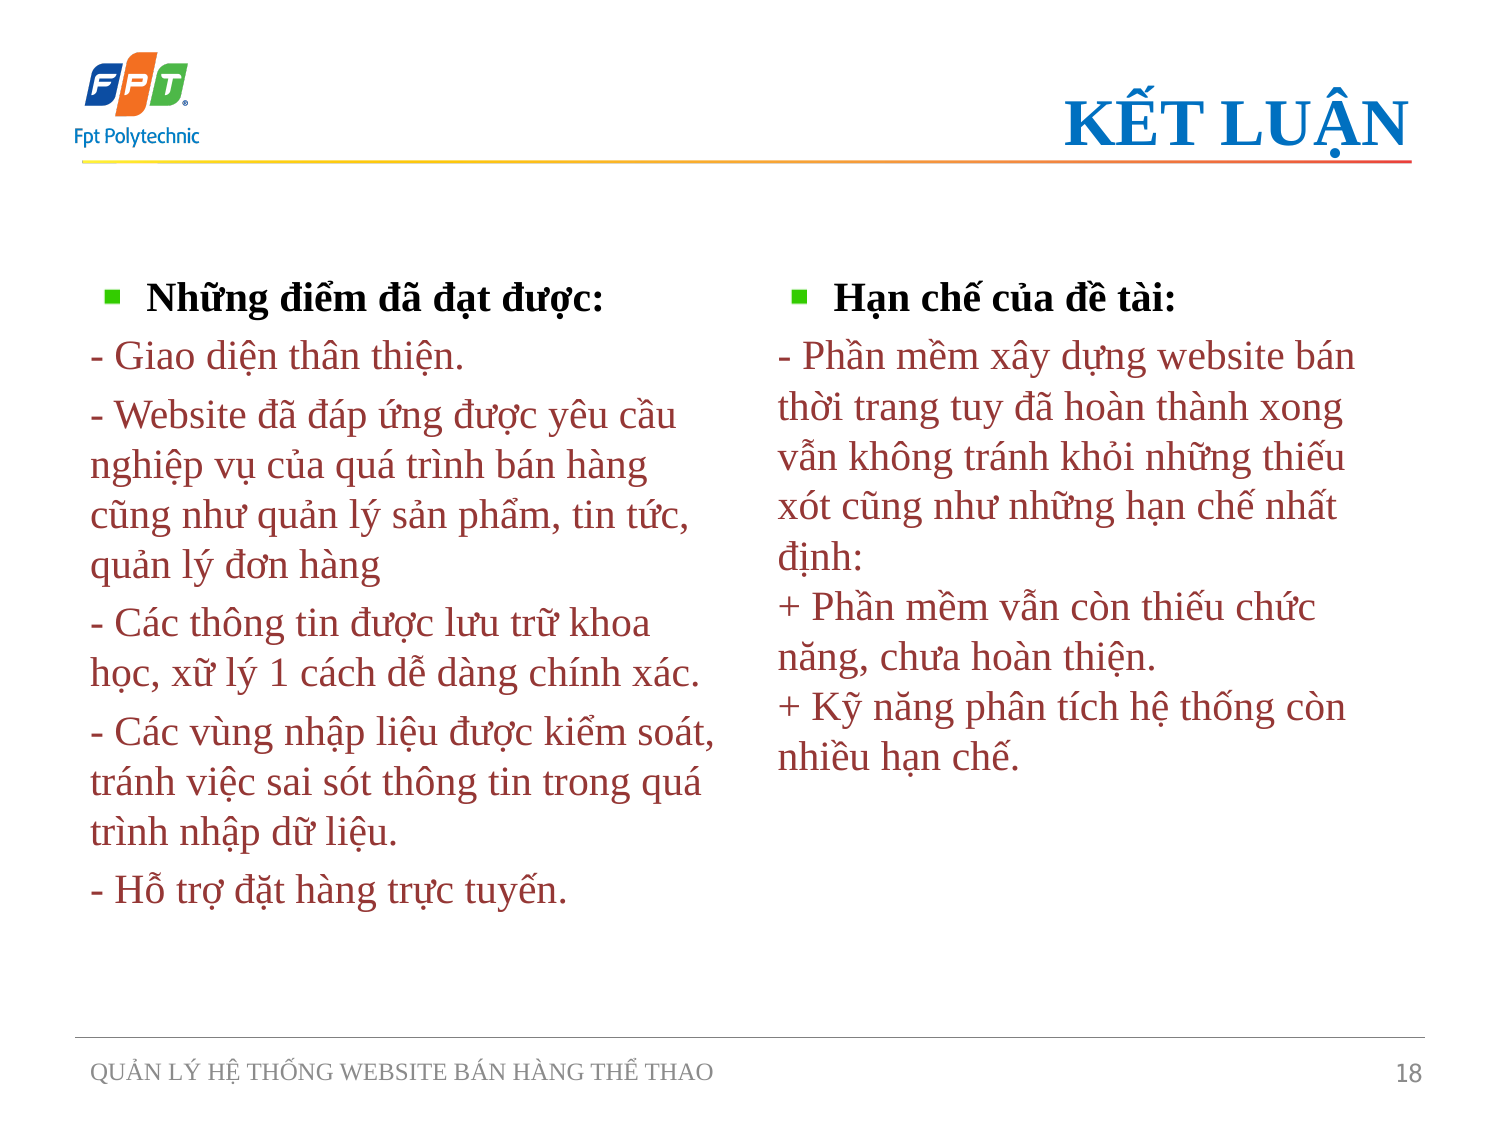

# KẾT LUẬN
Những điểm đã đạt được:
- Giao diện thân thiện.
- Website đã đáp ứng được yêu cầu nghiệp vụ của quá trình bán hàng cũng như quản lý sản phẩm, tin tức, quản lý đơn hàng
- Các thông tin được lưu trữ khoa học, xữ lý 1 cách dễ dàng chính xác.
- Các vùng nhập liệu được kiểm soát, tránh việc sai sót thông tin trong quá trình nhập dữ liệu.
- Hỗ trợ đặt hàng trực tuyến.
Hạn chế của đề tài:
- Phần mềm xây dựng website bán thời trang tuy đã hoàn thành xong vẫn không tránh khỏi những thiếu xót cũng như những hạn chế nhất định:
+ Phần mềm vẫn còn thiếu chức năng, chưa hoàn thiện.
+ Kỹ năng phân tích hệ thống còn nhiều hạn chế.
QUẢN LÝ HỆ THỐNG WEBSITE BÁN HÀNG THỂ THAO
18